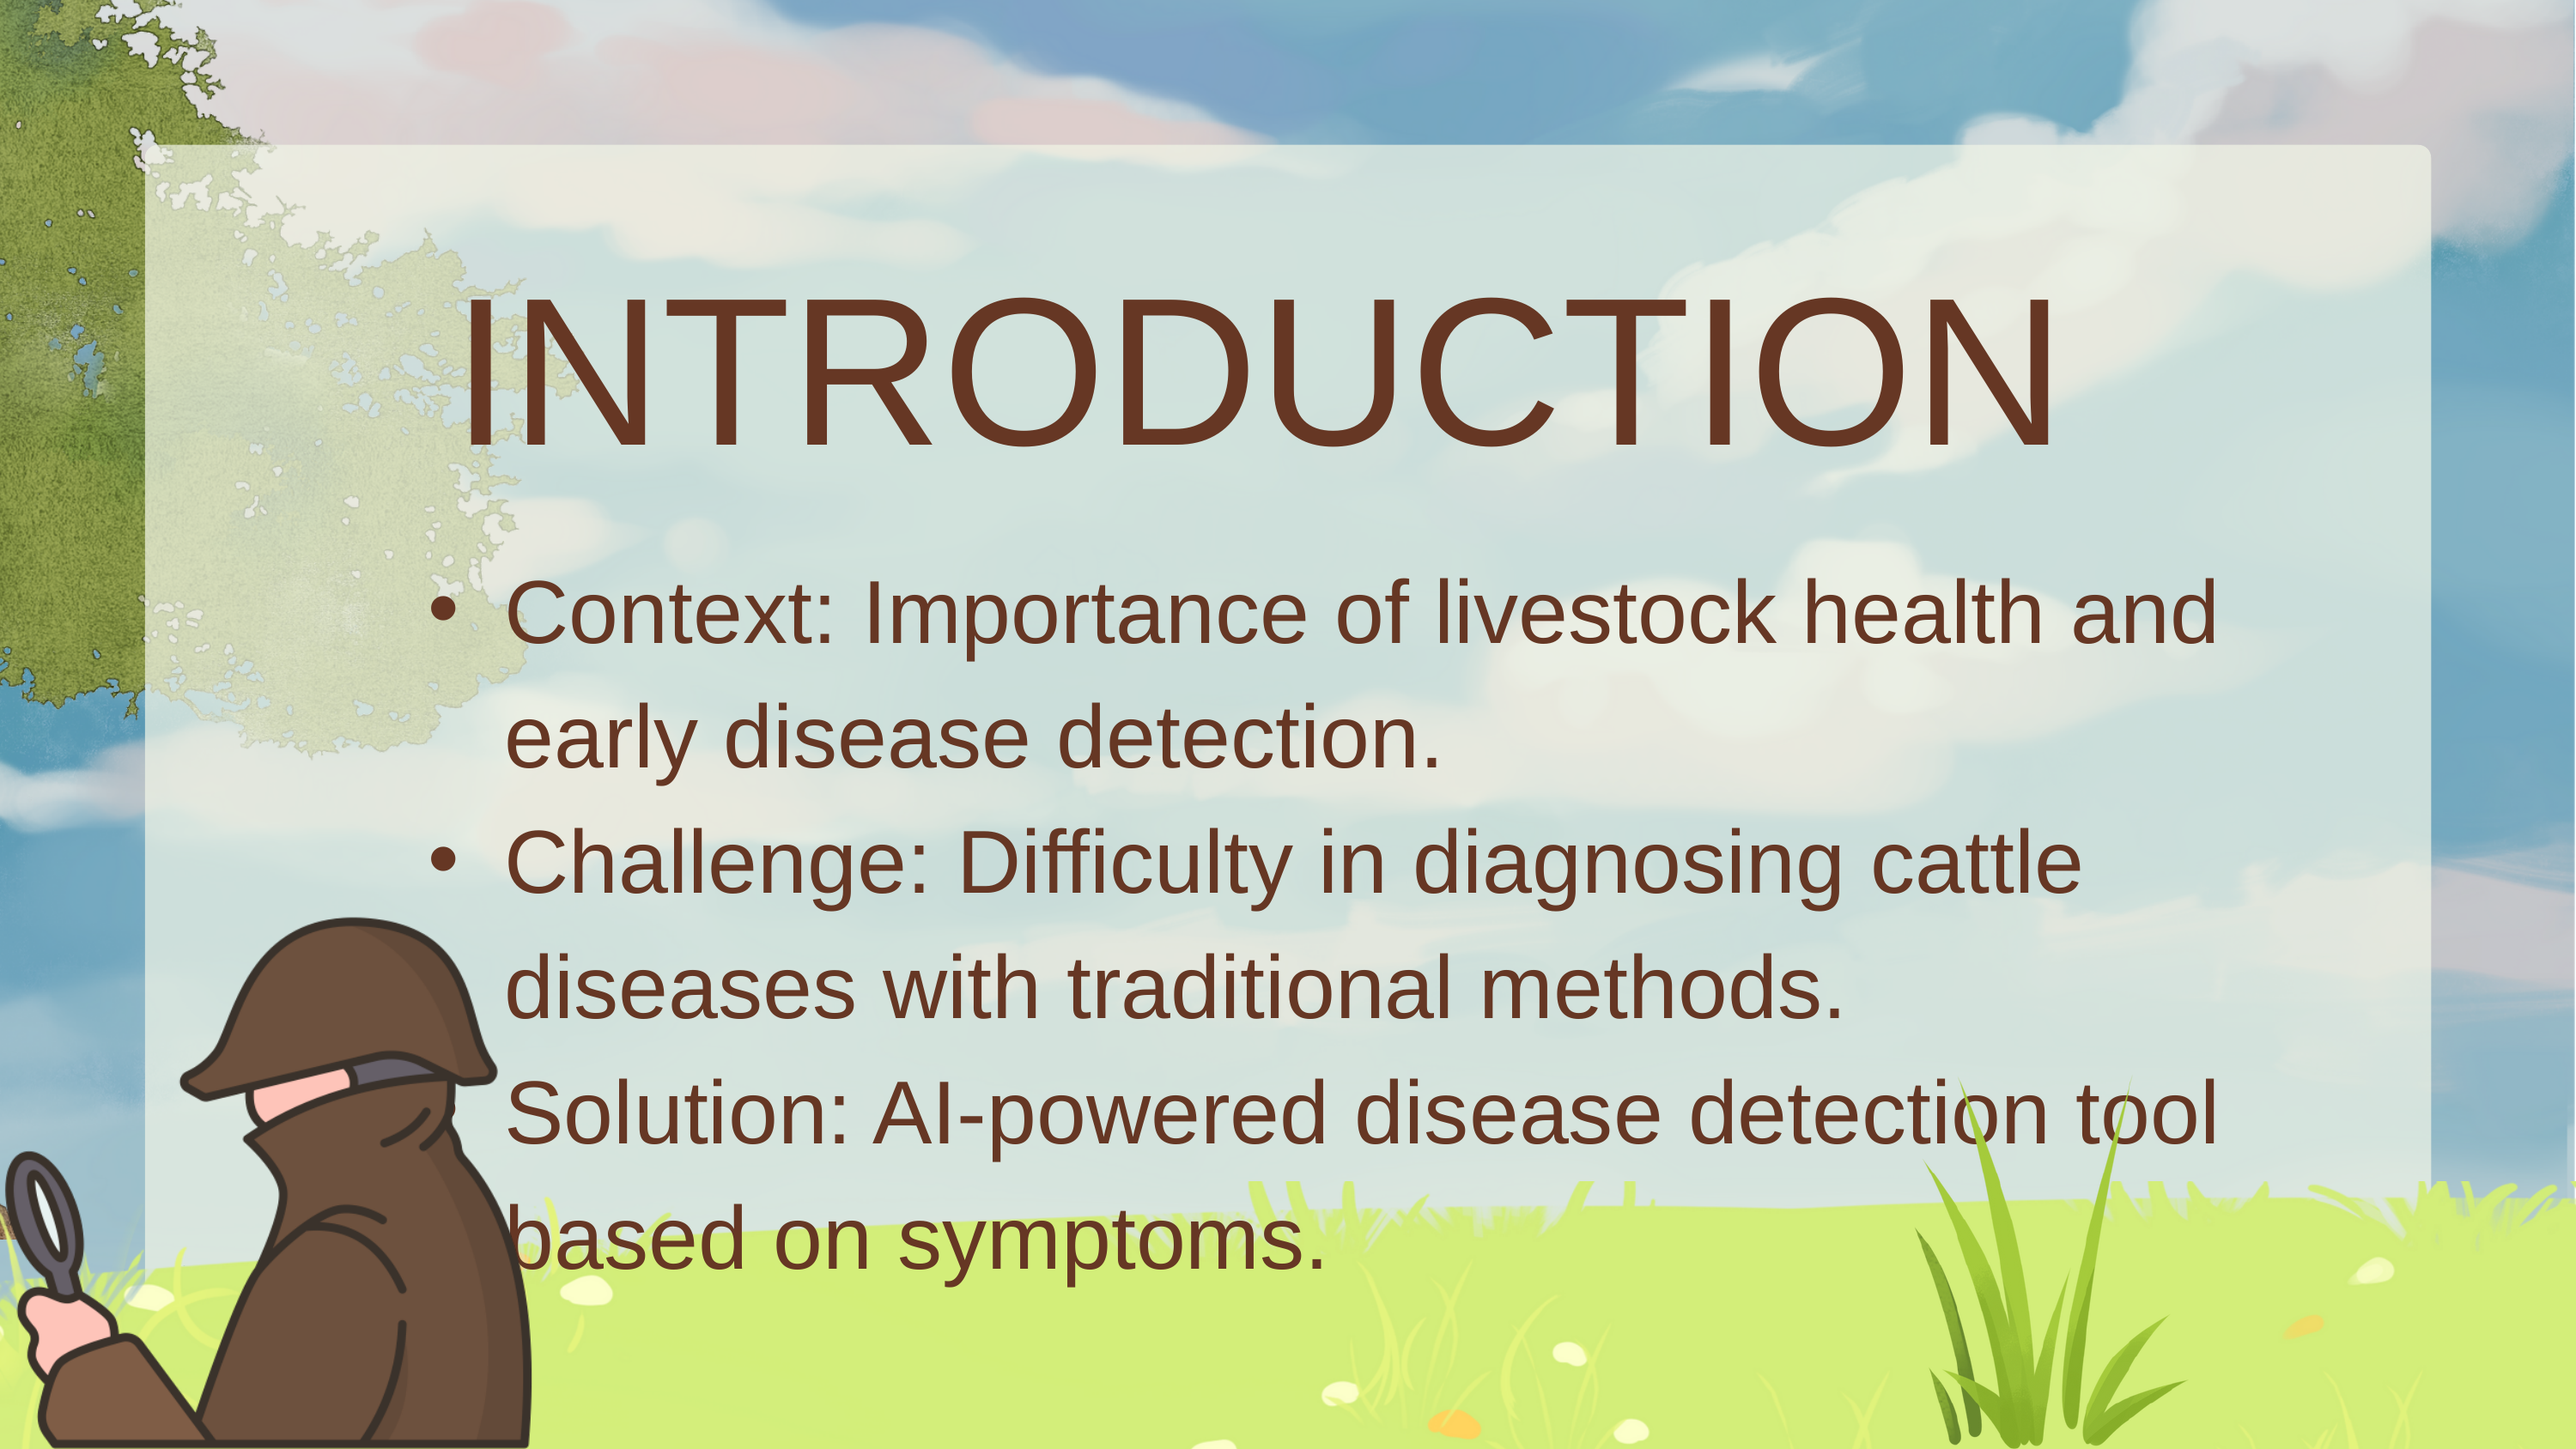

INTRODUCTION
Context: Importance of livestock health and early disease detection.
Challenge: Difficulty in diagnosing cattle diseases with traditional methods.
Solution: AI-powered disease detection tool based on symptoms.